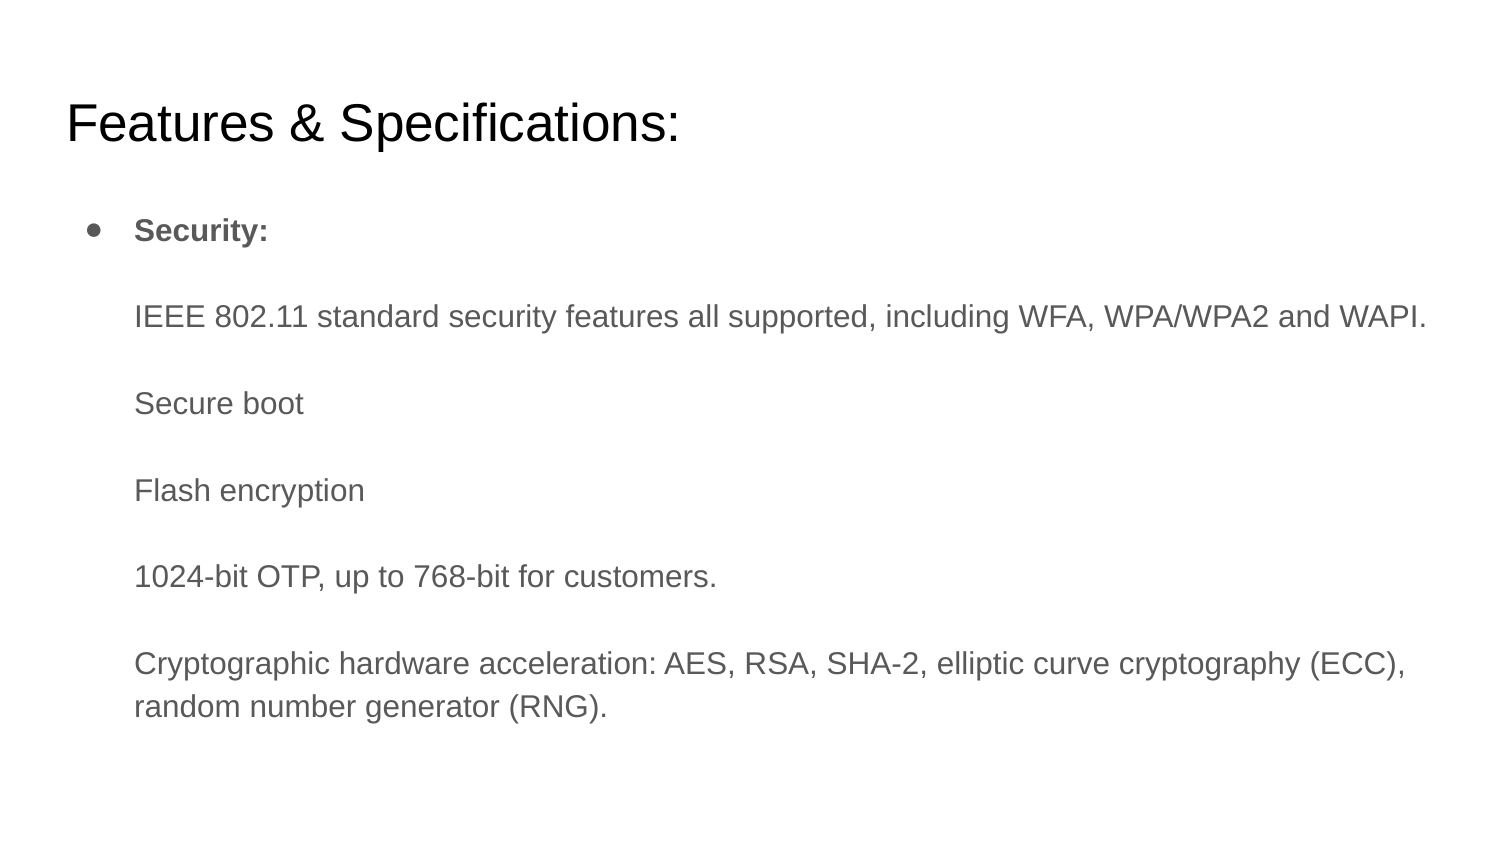

# Features & Specifications:

Security:
IEEE 802.11 standard security features all supported, including WFA, WPA/WPA2 and WAPI.
Secure boot
Flash encryption
1024-bit OTP, up to 768-bit for customers.
Cryptographic hardware acceleration: AES, RSA, SHA-2, elliptic curve cryptography (ECC), random number generator (RNG).